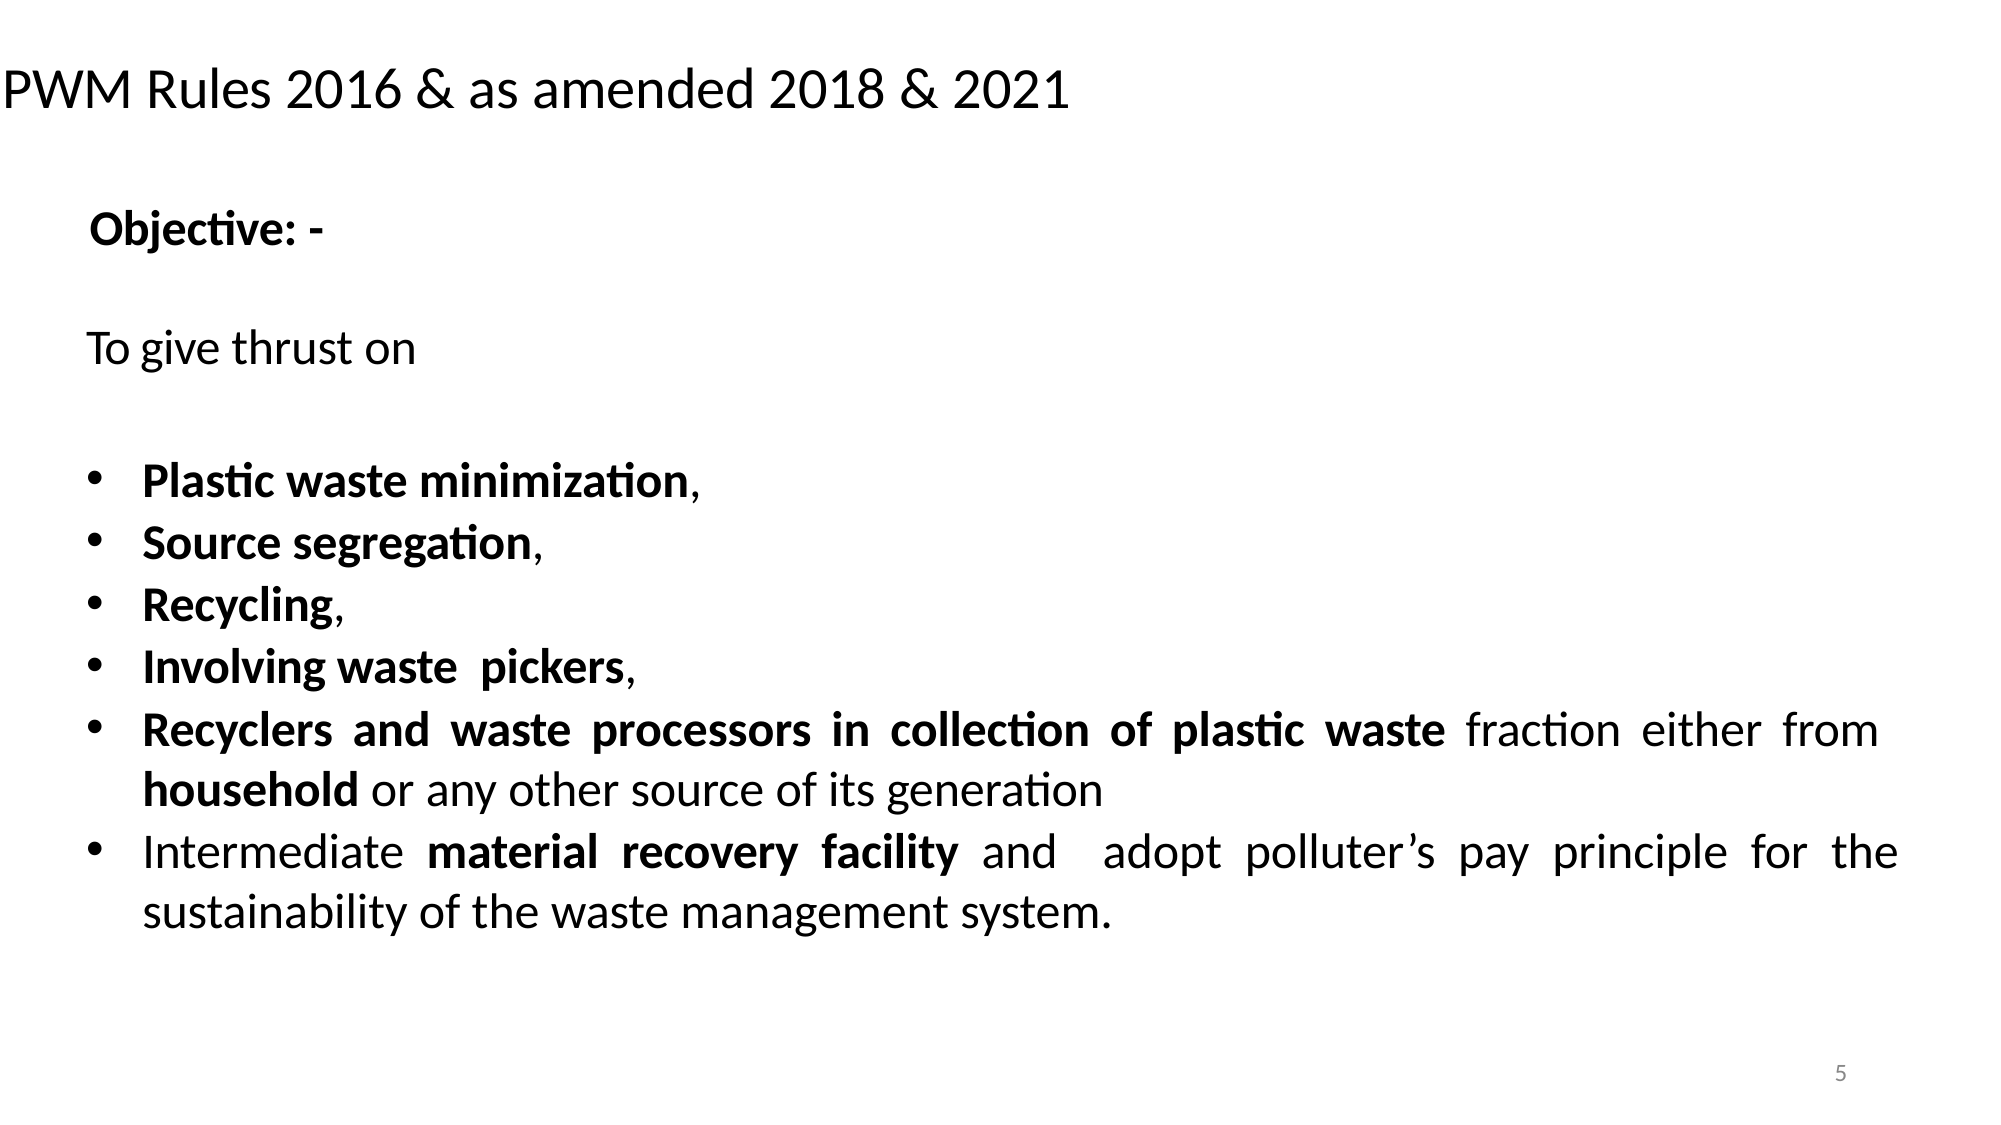

PWM Rules 2016 & as amended 2018 & 2021
Objective: -
To give thrust on

Plastic waste minimization,
Source segregation,
Recycling,
Involving waste  pickers,
Recyclers and waste processors in collection of plastic waste fraction either from  household or any other source of its generation
Intermediate material recovery facility and  adopt polluter’s pay principle for the sustainability of the waste management system.
5